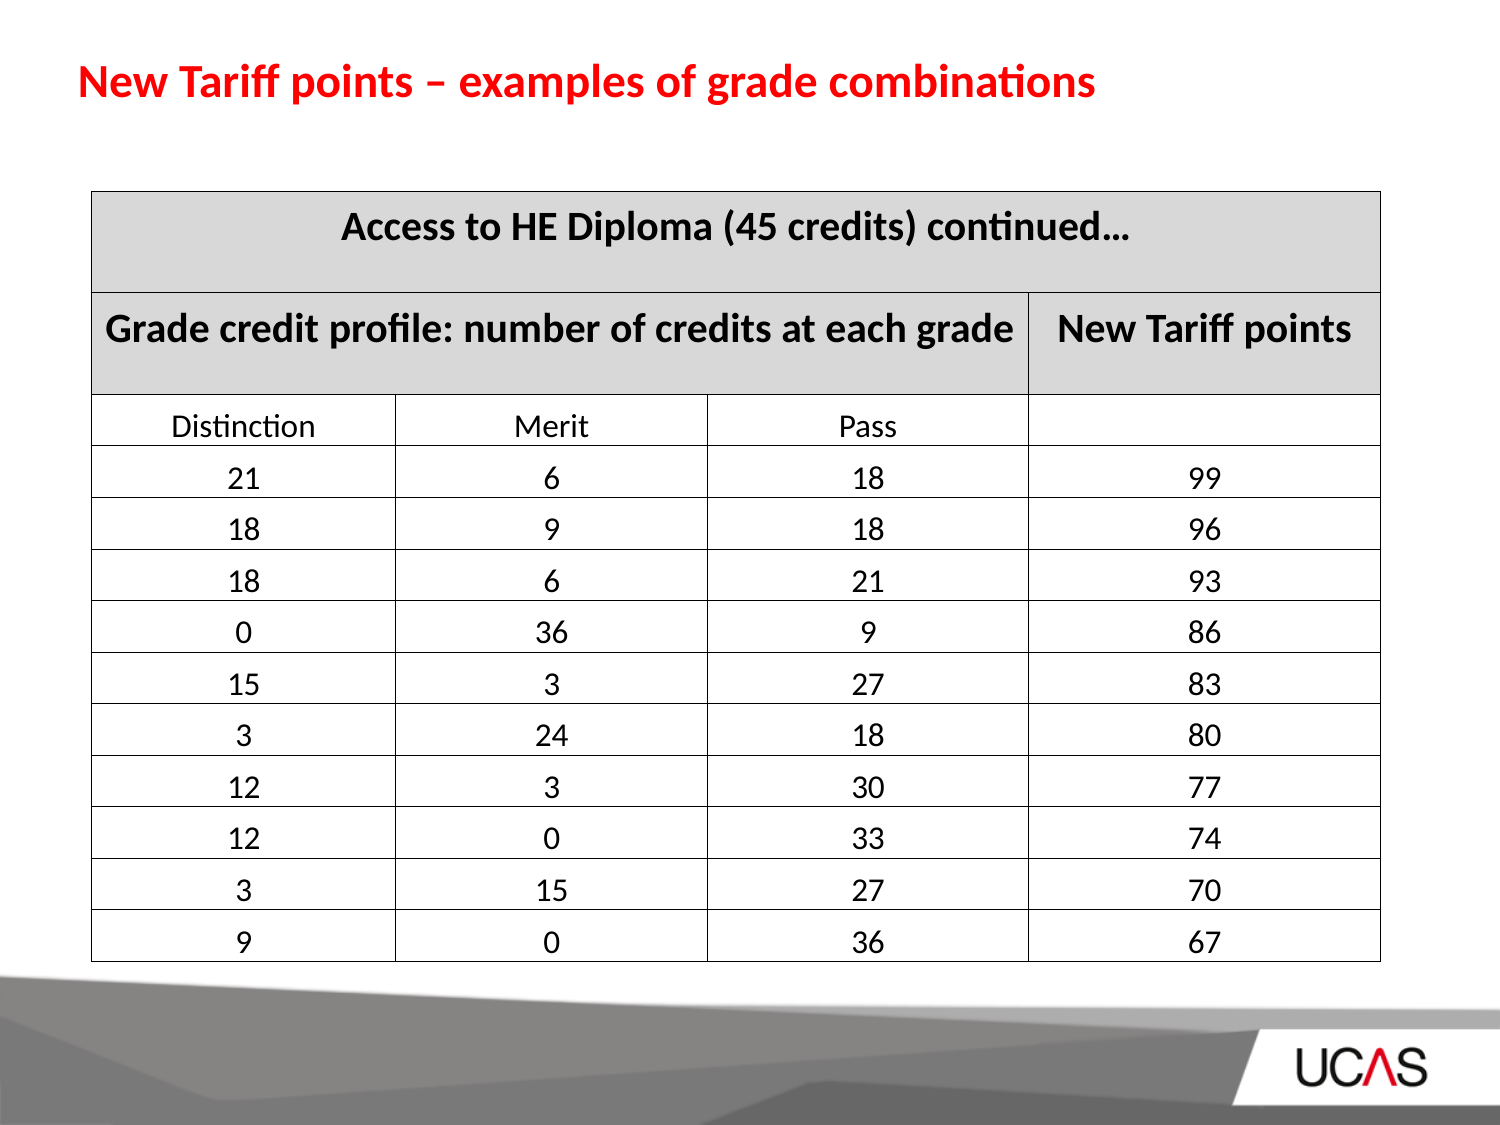

# New Tariff points – examples of grade combinations
| Access to HE Diploma (45 credits) continued… |  |  |  |
| --- | --- | --- | --- |
| Grade credit profile: number of credits at each grade |  |  | New Tariff points |
| Distinction | Merit | Pass |  |
| 21 | 6 | 18 | 99 |
| 18 | 9 | 18 | 96 |
| 18 | 6 | 21 | 93 |
| 0 | 36 | 9 | 86 |
| 15 | 3 | 27 | 83 |
| 3 | 24 | 18 | 80 |
| 12 | 3 | 30 | 77 |
| 12 | 0 | 33 | 74 |
| 3 | 15 | 27 | 70 |
| 9 | 0 | 36 | 67 |